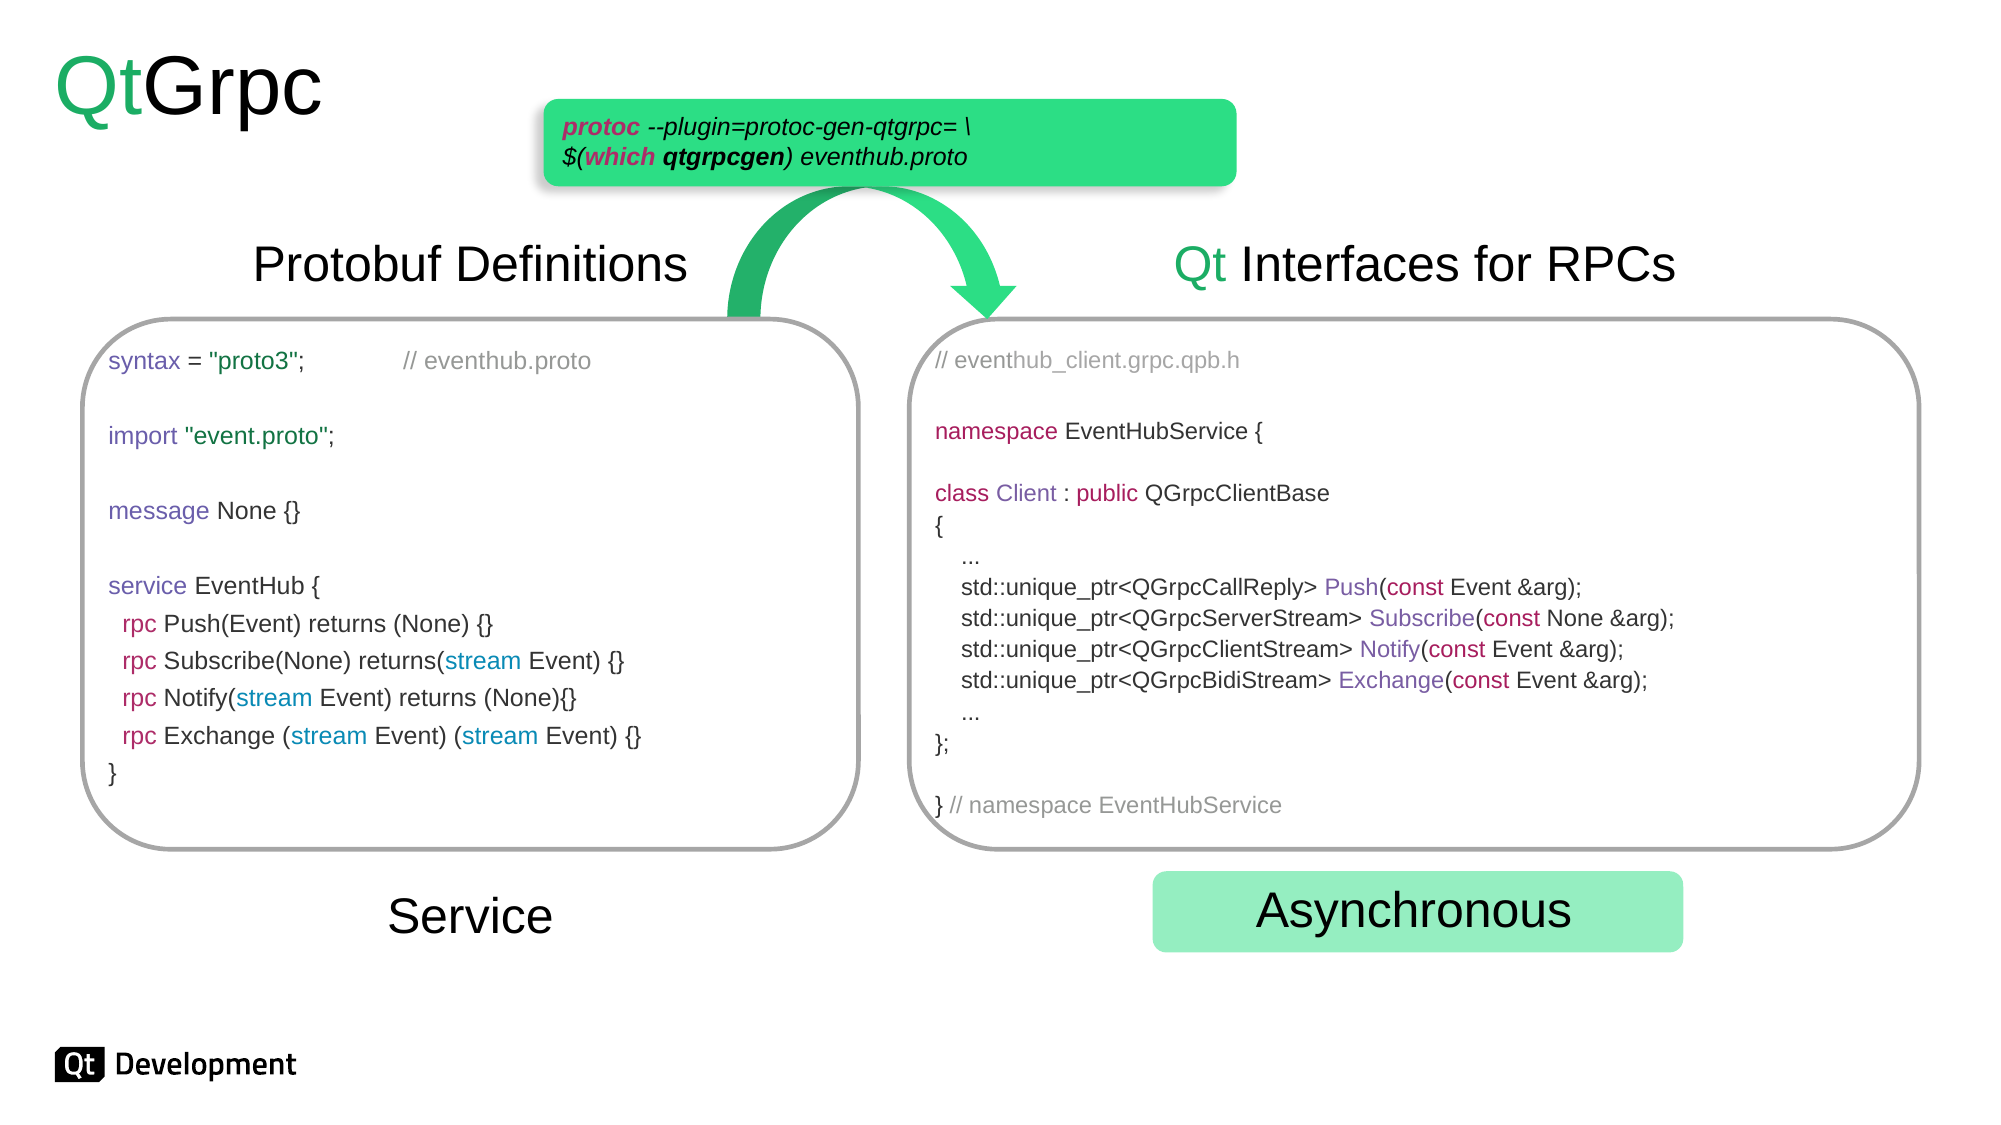

# QtGrpc

protoc --plugin=protoc-gen-qtgrpc= \
$(which qtgrpcgen) eventhub.proto

Protobuf Definitions
Qt Interfaces for RPCs
syntax = "proto3";              // eventhub.proto

import "event.proto";

message None {}

service EventHub {
  rpc Push(Event) returns (None) {}
  rpc Subscribe(None) returns(stream Event) {}
  rpc Notify(stream Event) returns (None){}
  rpc Exchange (stream Event) (stream Event) {}
}
// eventhub_client.grpc.qpb.h

namespace EventHubService {

class Client : public QGrpcClientBase
{
    ...
    std::unique_ptr<QGrpcCallReply> Push(const Event &arg);
    std::unique_ptr<QGrpcServerStream> Subscribe(const None &arg);
    std::unique_ptr<QGrpcClientStream> Notify(const Event &arg);
    std::unique_ptr<QGrpcBidiStream> Exchange(const Event &arg);
    ...
};

} // namespace EventHubService

Asynchronous
Service

30